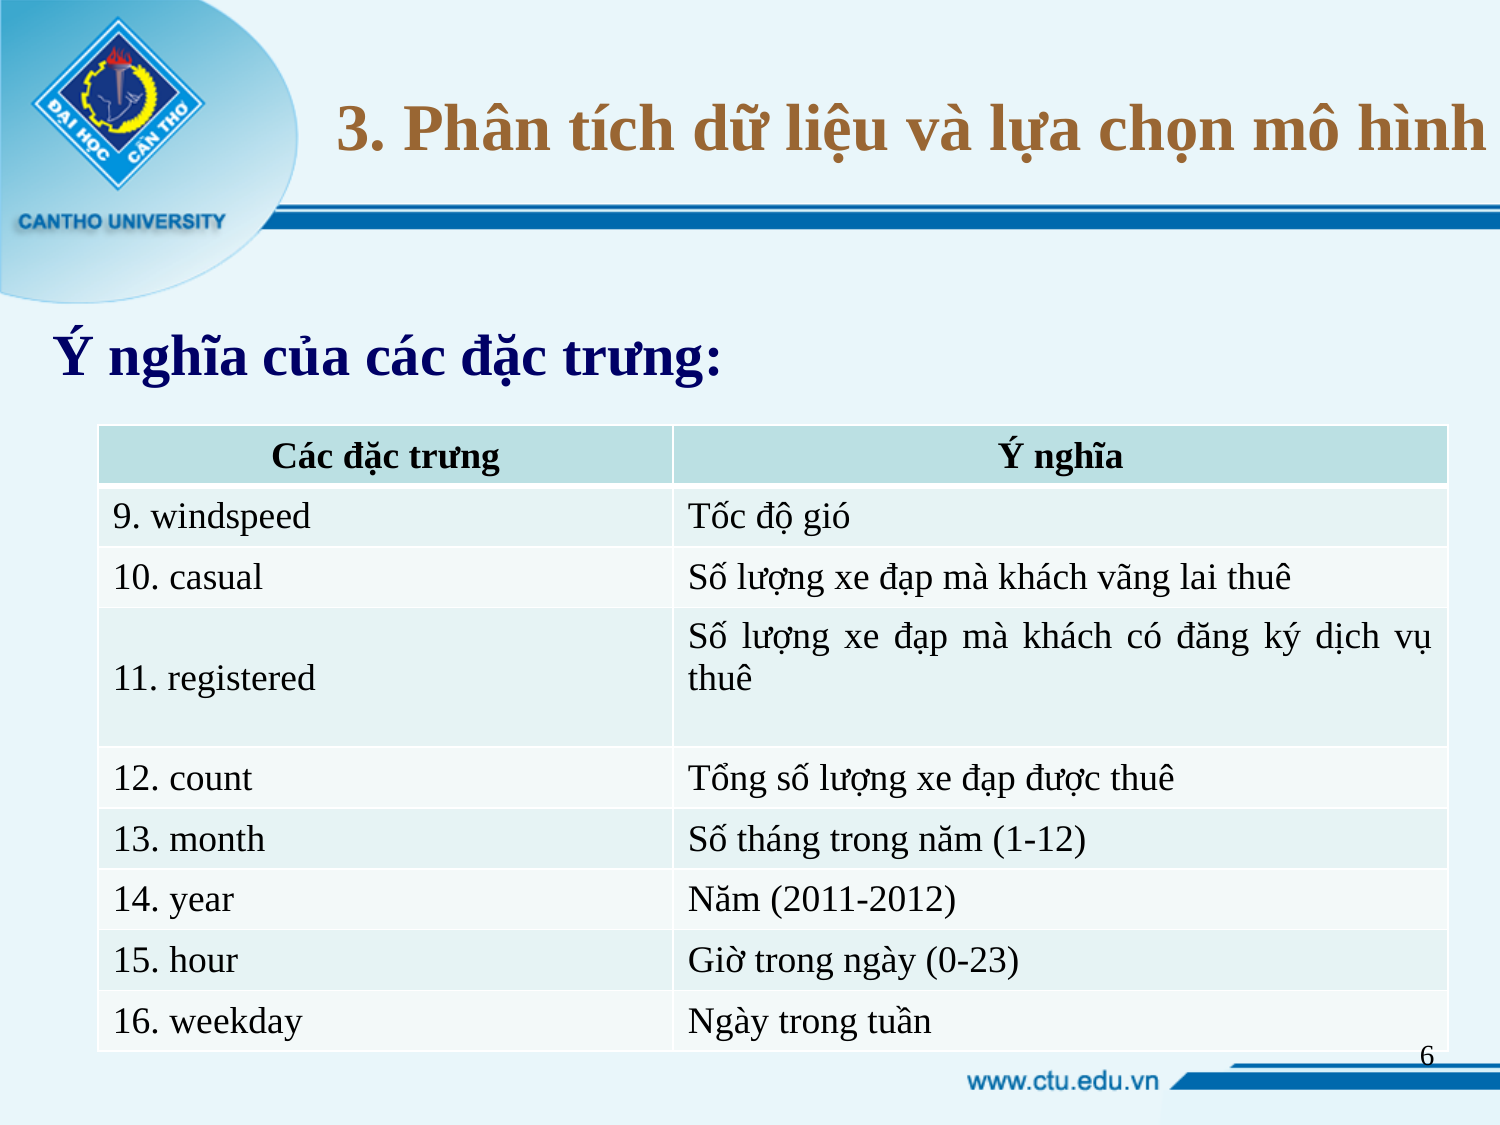

# 3. Phân tích dữ liệu và lựa chọn mô hình
Ý nghĩa của các đặc trưng:

| Các đặc trưng | Ý nghĩa |
| --- | --- |
| 9. windspeed | Tốc độ gió |
| 10. casual | Số lượng xe đạp mà khách vãng lai thuê |
| 11. registered | Số lượng xe đạp mà khách có đăng ký dịch vụ thuê |
| 12. count | Tổng số lượng xe đạp được thuê |
| 13. month | Số tháng trong năm (1-12) |
| 14. year | Năm (2011-2012) |
| 15. hour | Giờ trong ngày (0-23) |
| 16. weekday | Ngày trong tuần |
6